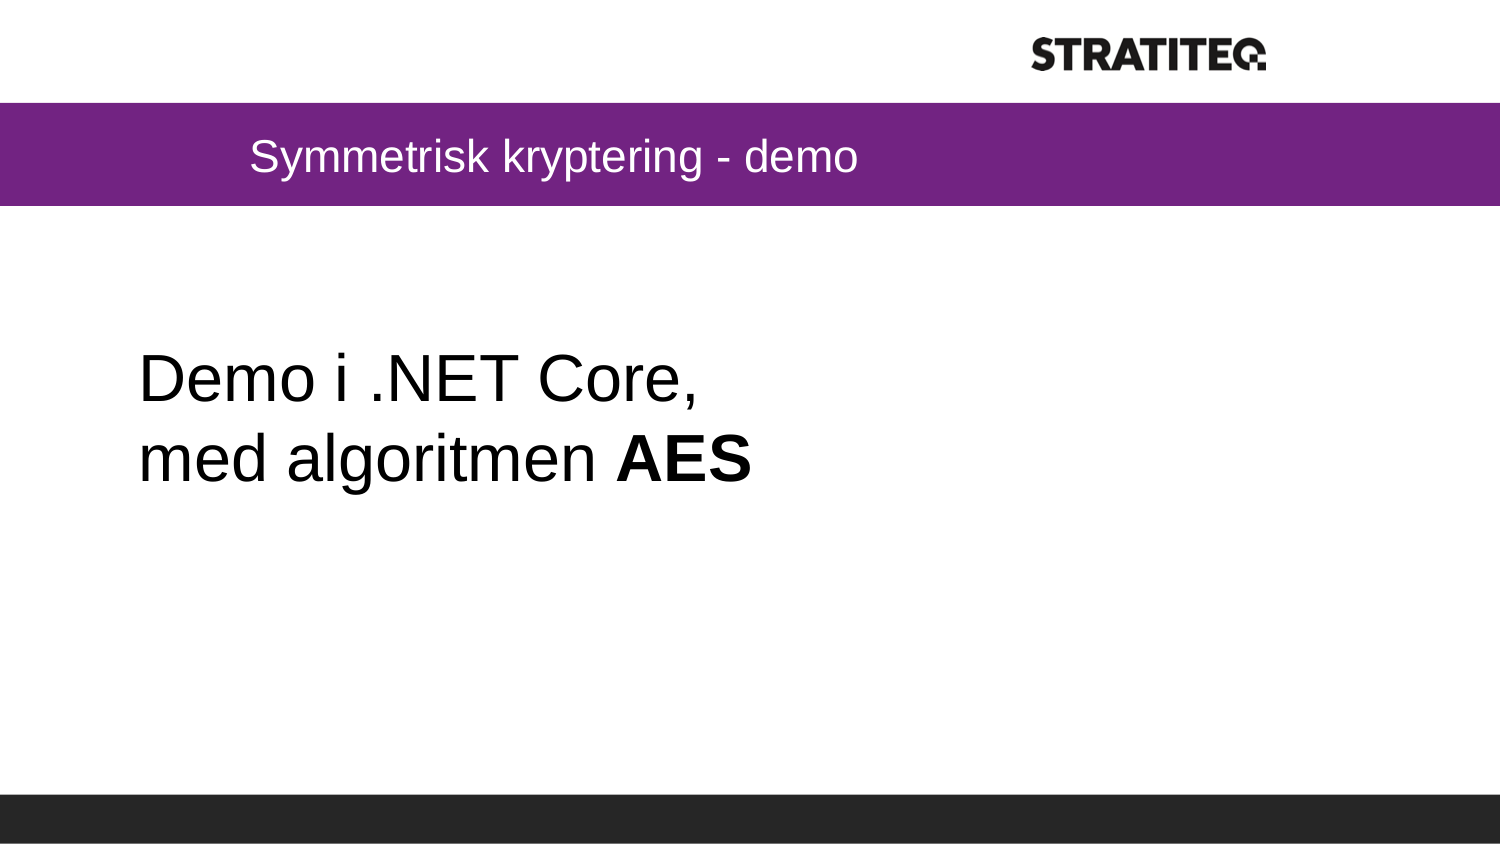

# Symmetrisk kryptering - demo
Demo i .NET Core,
med algoritmen AES